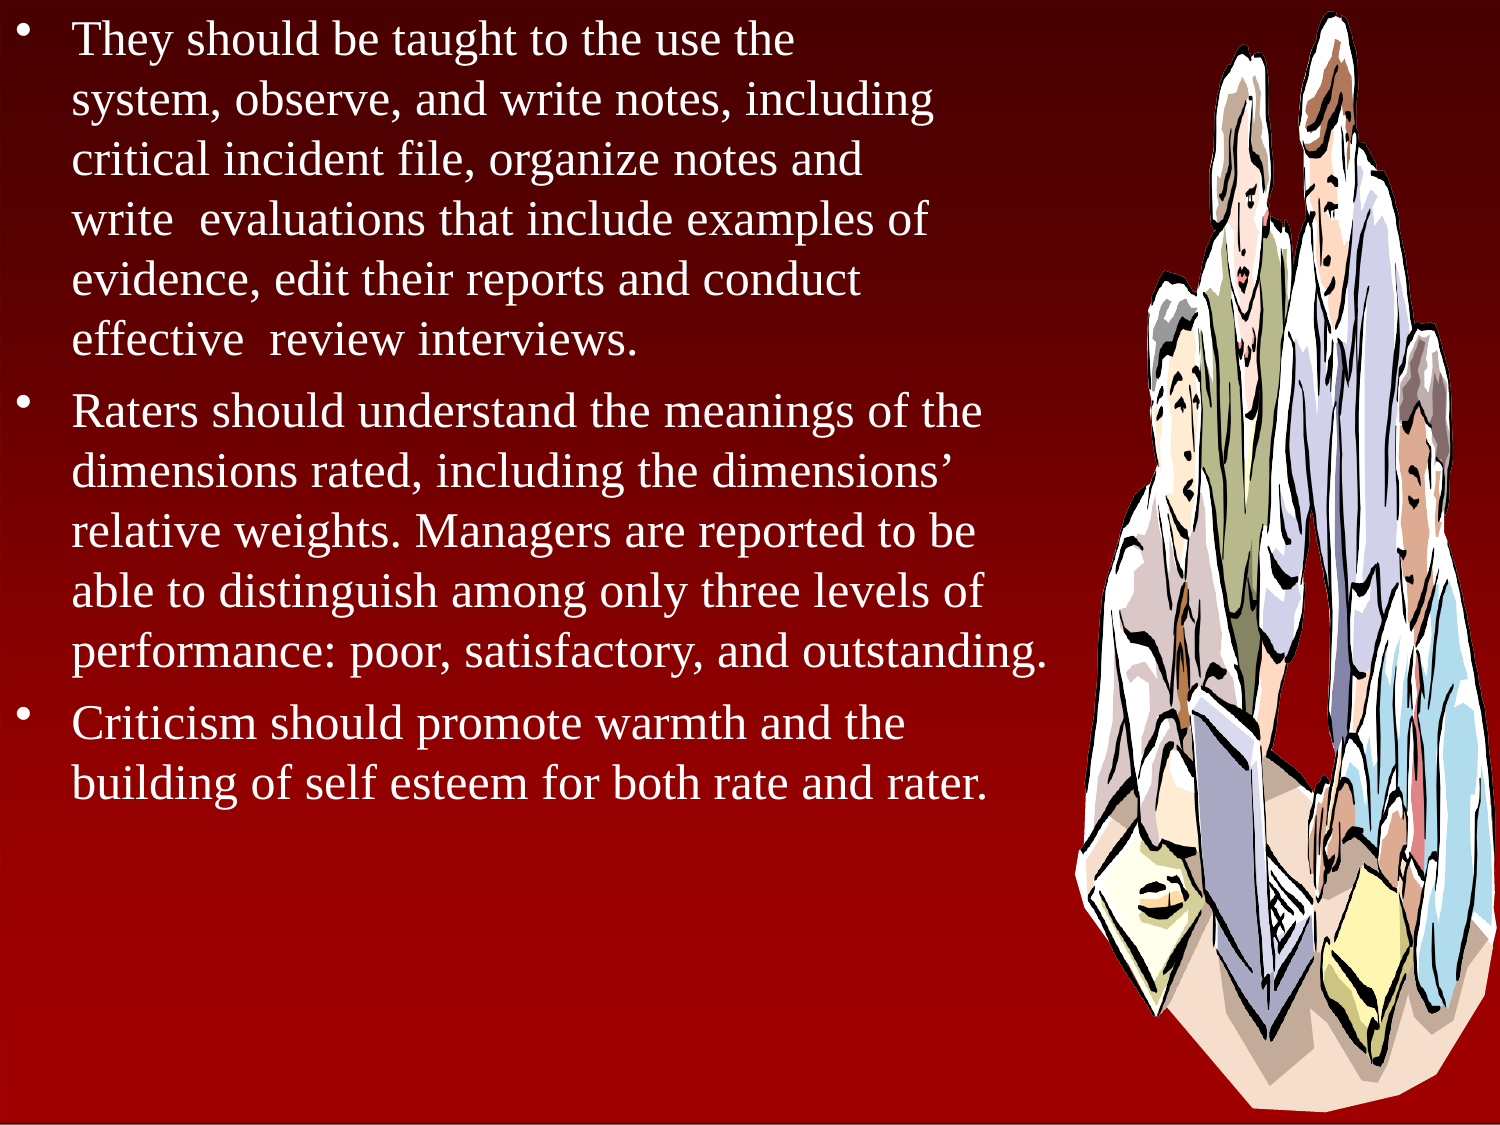

They should be taught to the use the  system, observe, and write notes, including
critical incident file, organize notes and write  evaluations that include examples of
evidence, edit their reports and conduct effective  review interviews.
Raters should understand the meanings of the  dimensions rated, including the dimensions’  relative weights. Managers are reported to be  able to distinguish among only three levels of  performance: poor, satisfactory, and outstanding.
Criticism should promote warmth and the  building of self esteem for both rate and rater.